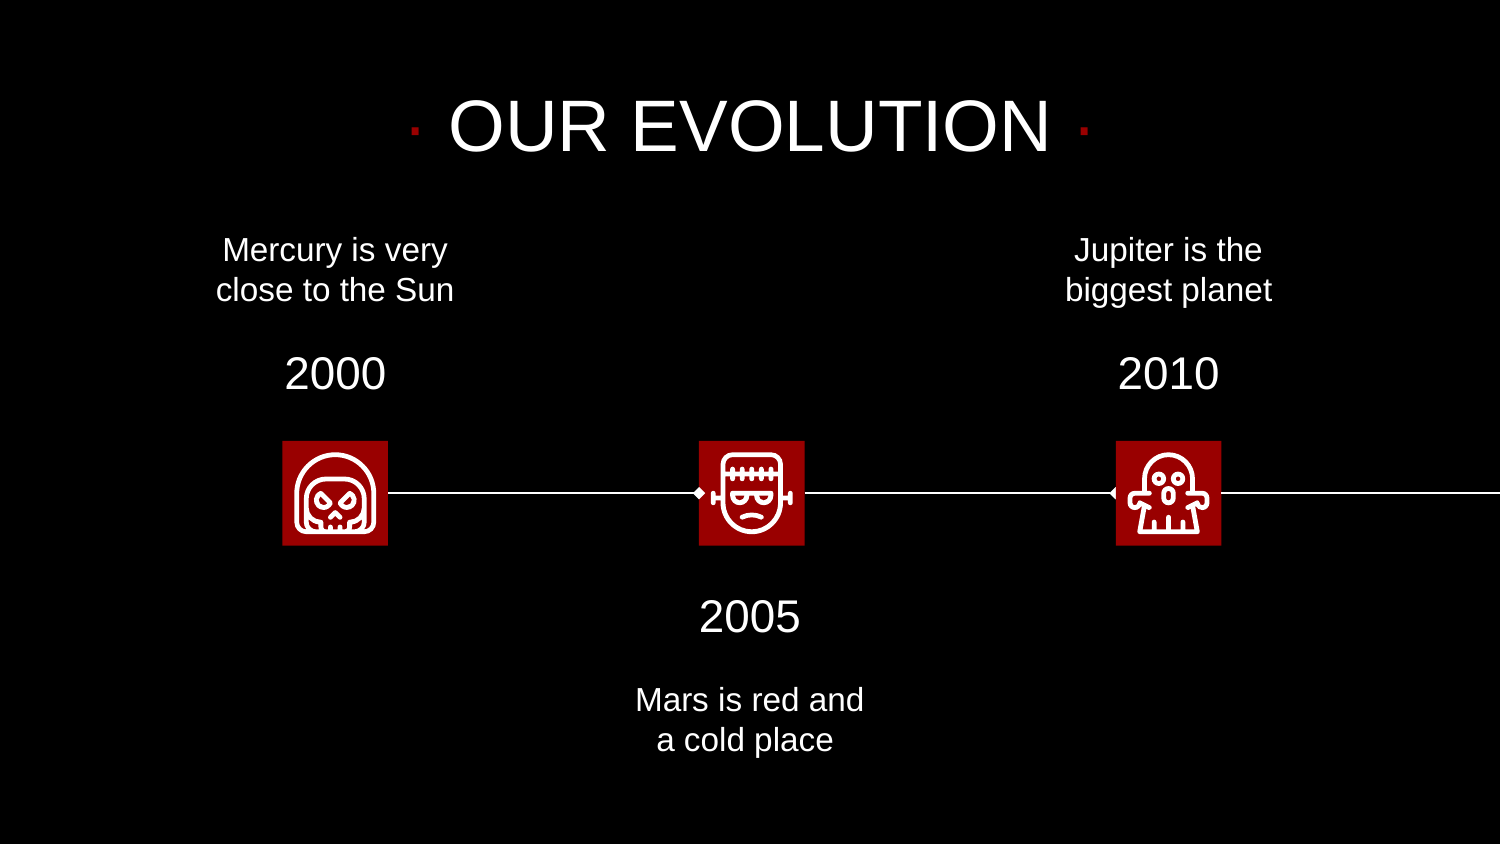

# · OUR EVOLUTION ·
Mercury is very close to the Sun
Jupiter is the biggest planet
2000
2010

2005
Mars is red and a cold place